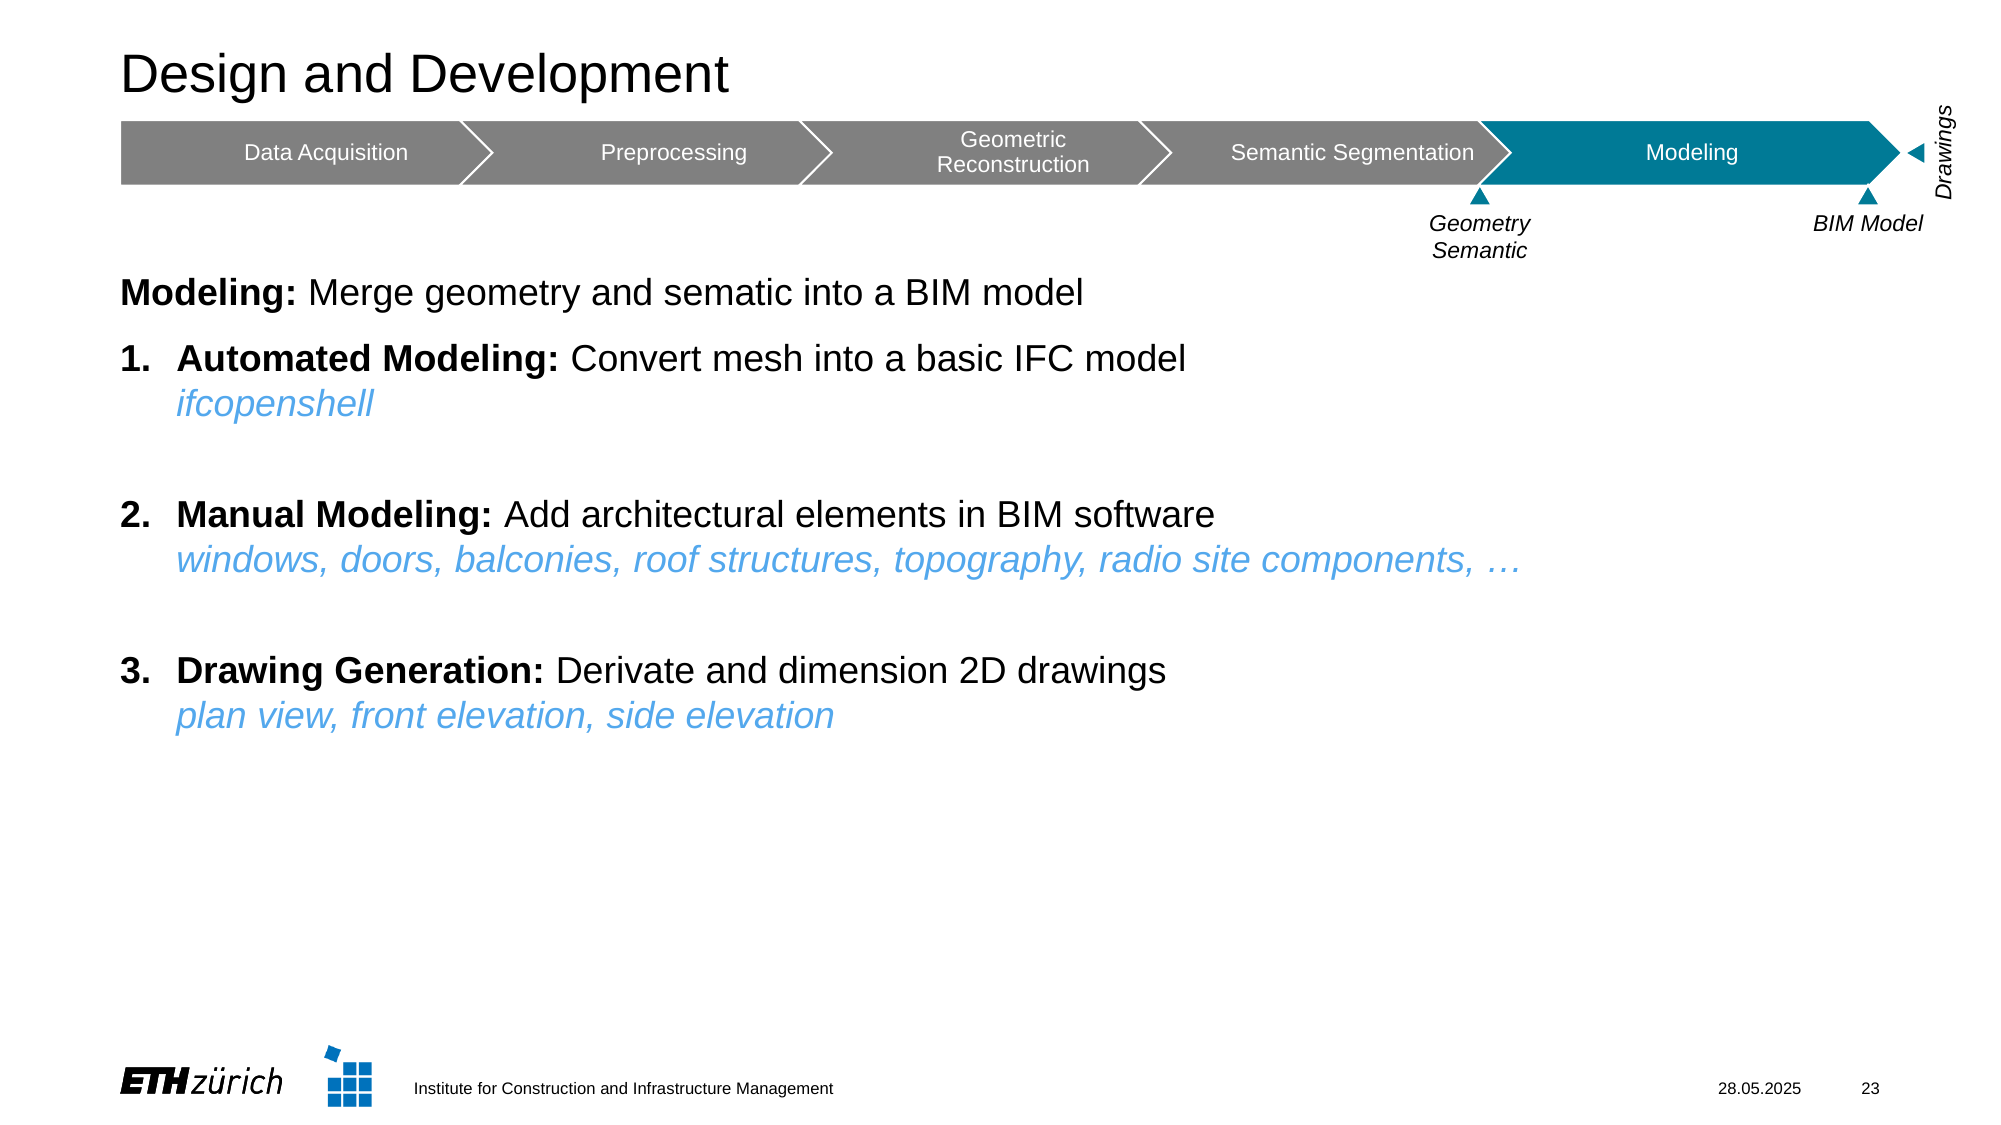

Design and Development
Data Acquisition
Preprocessing
Geometric
Reconstruction
Semantic Segmentation
Modeling

Drawings

Geometry
Semantic

BIM Model
Modeling: Merge geometry and sematic into a BIM model
Automated Modeling: Convert mesh into a basic IFC model
ifcopenshell
Manual Modeling: Add architectural elements in BIM software
windows, doors, balconies, roof structures, topography, radio site components, …
Drawing Generation: Derivate and dimension 2D drawings
plan view, front elevation, side elevation
Institute for Construction and Infrastructure Management
28.05.2025
23